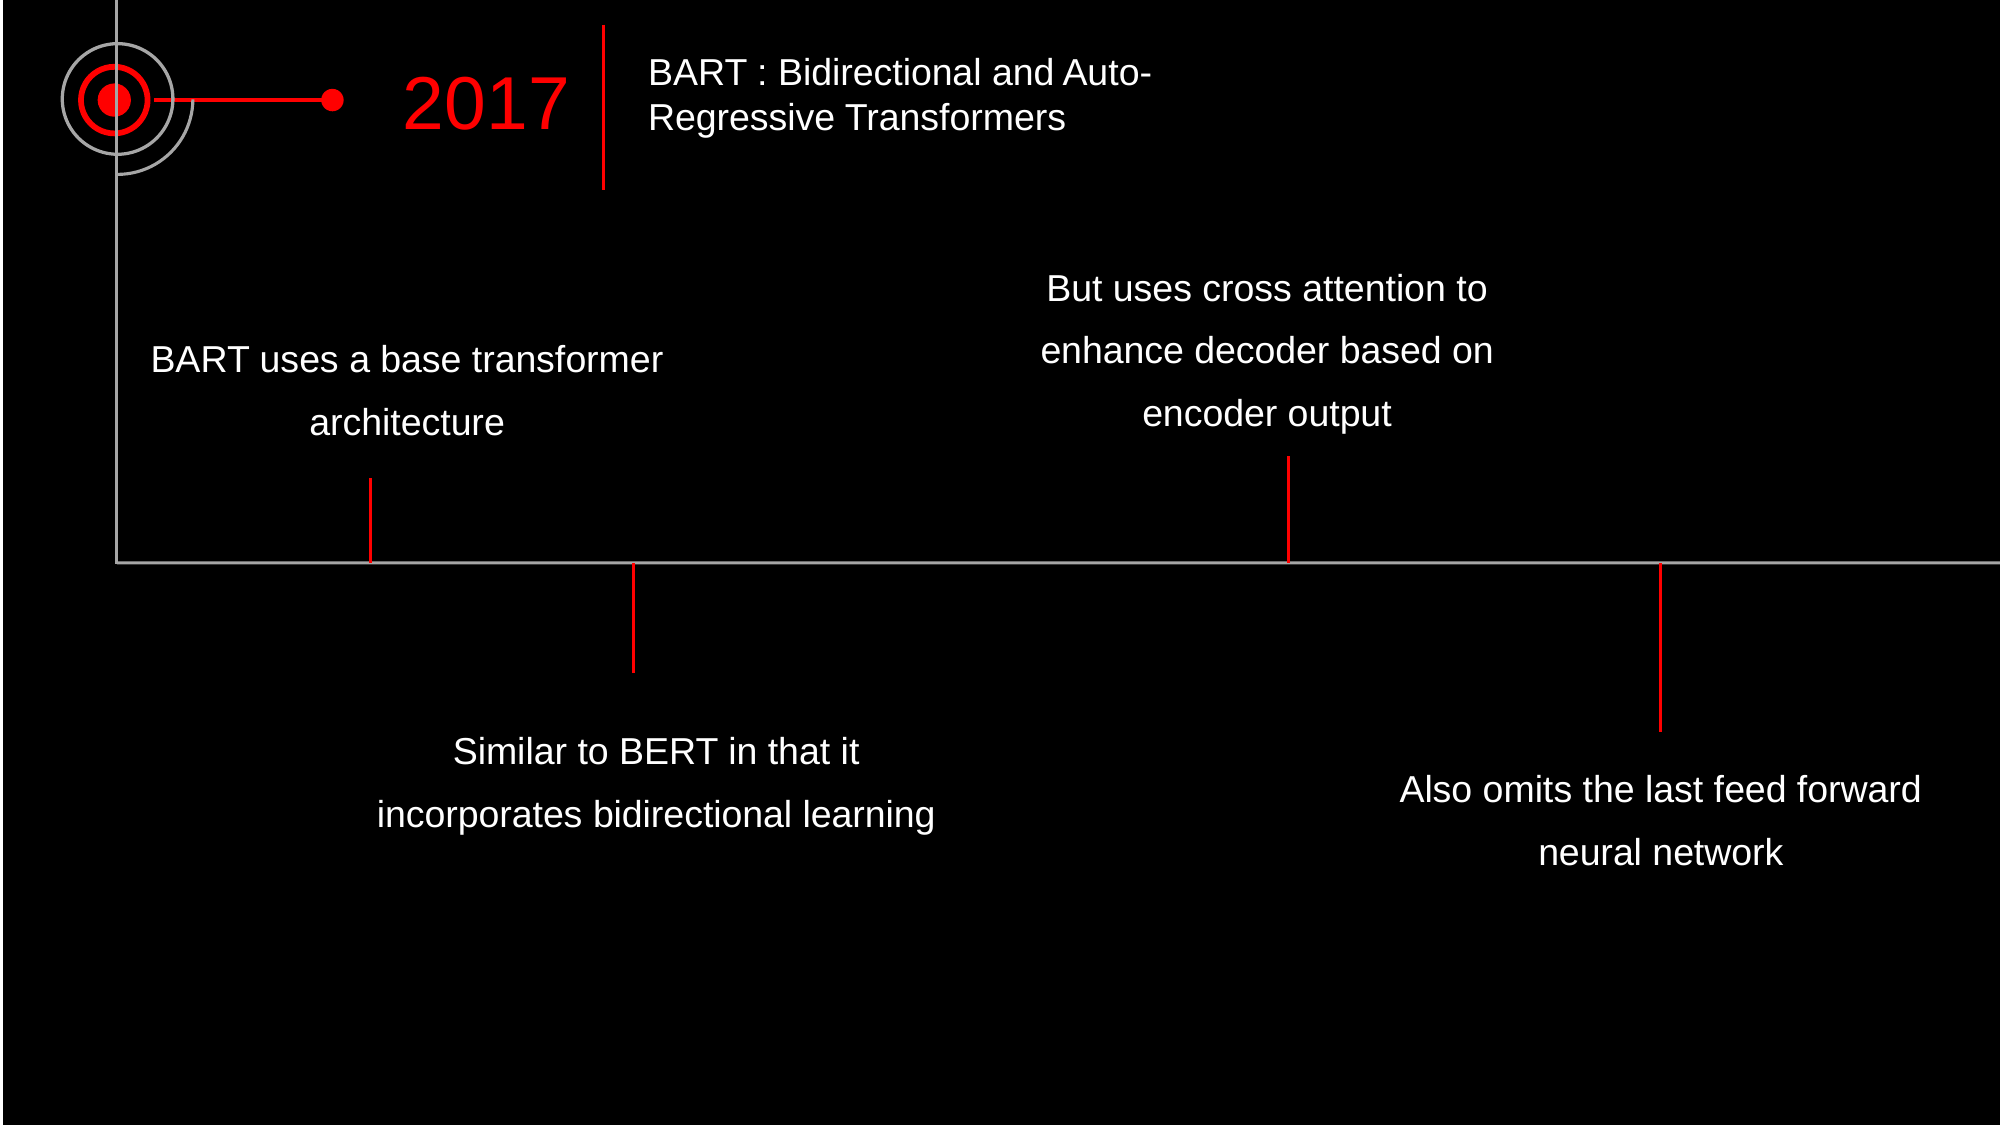

BART : Bidirectional and Auto-Regressive Transformers
2017

But uses cross attention to enhance decoder based on encoder output
BART uses a base transformer architecture
Similar to BERT in that it incorporates bidirectional learning
Also omits the last feed forward neural network